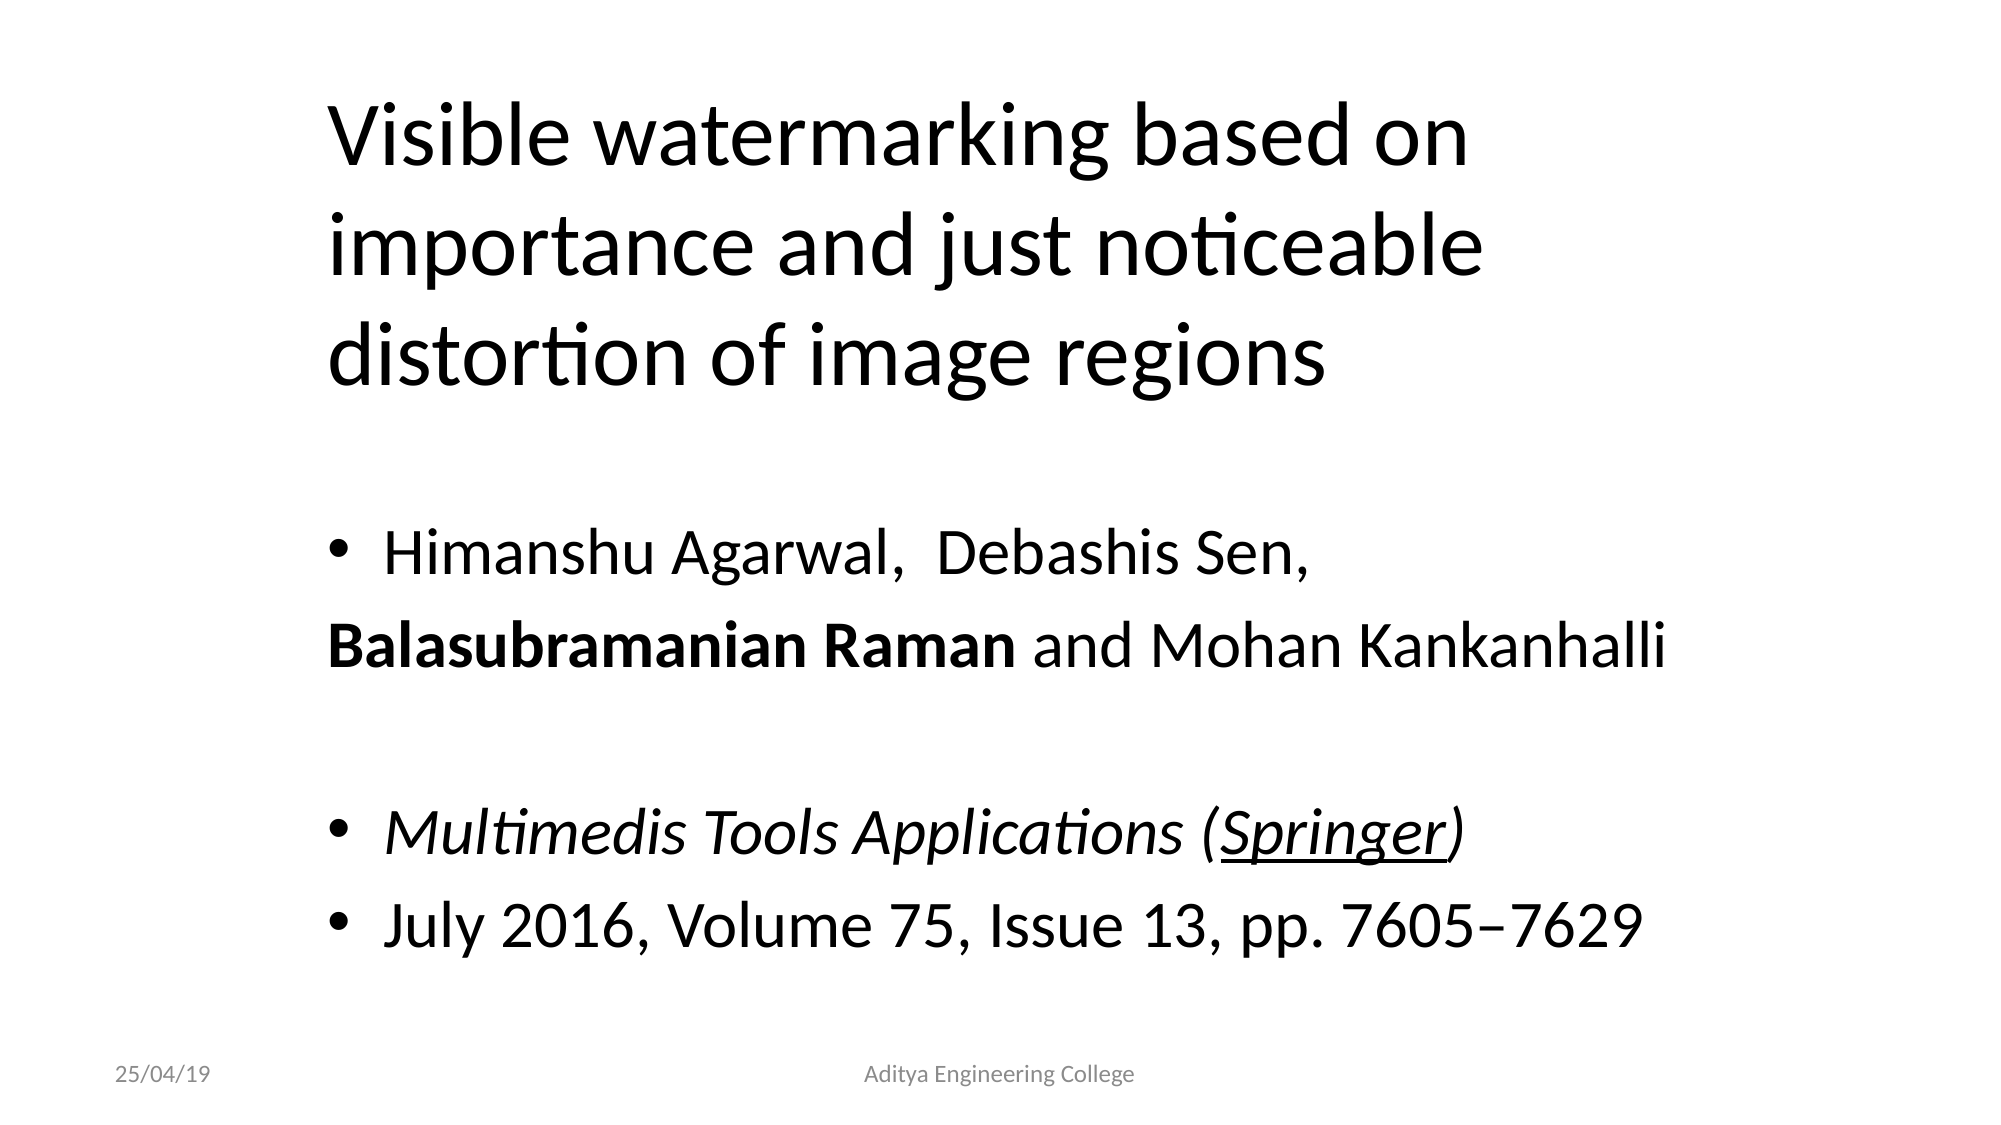

# Visible watermarking based on importance and just noticeable distortion of image regions
Himanshu Agarwal,  Debashis Sen,
Balasubramanian Raman and Mohan Kankanhalli

Multimedis Tools Applications (Springer)
July 2016, Volume 75, Issue 13, pp. 7605–7629
25/04/19
Aditya Engineering College